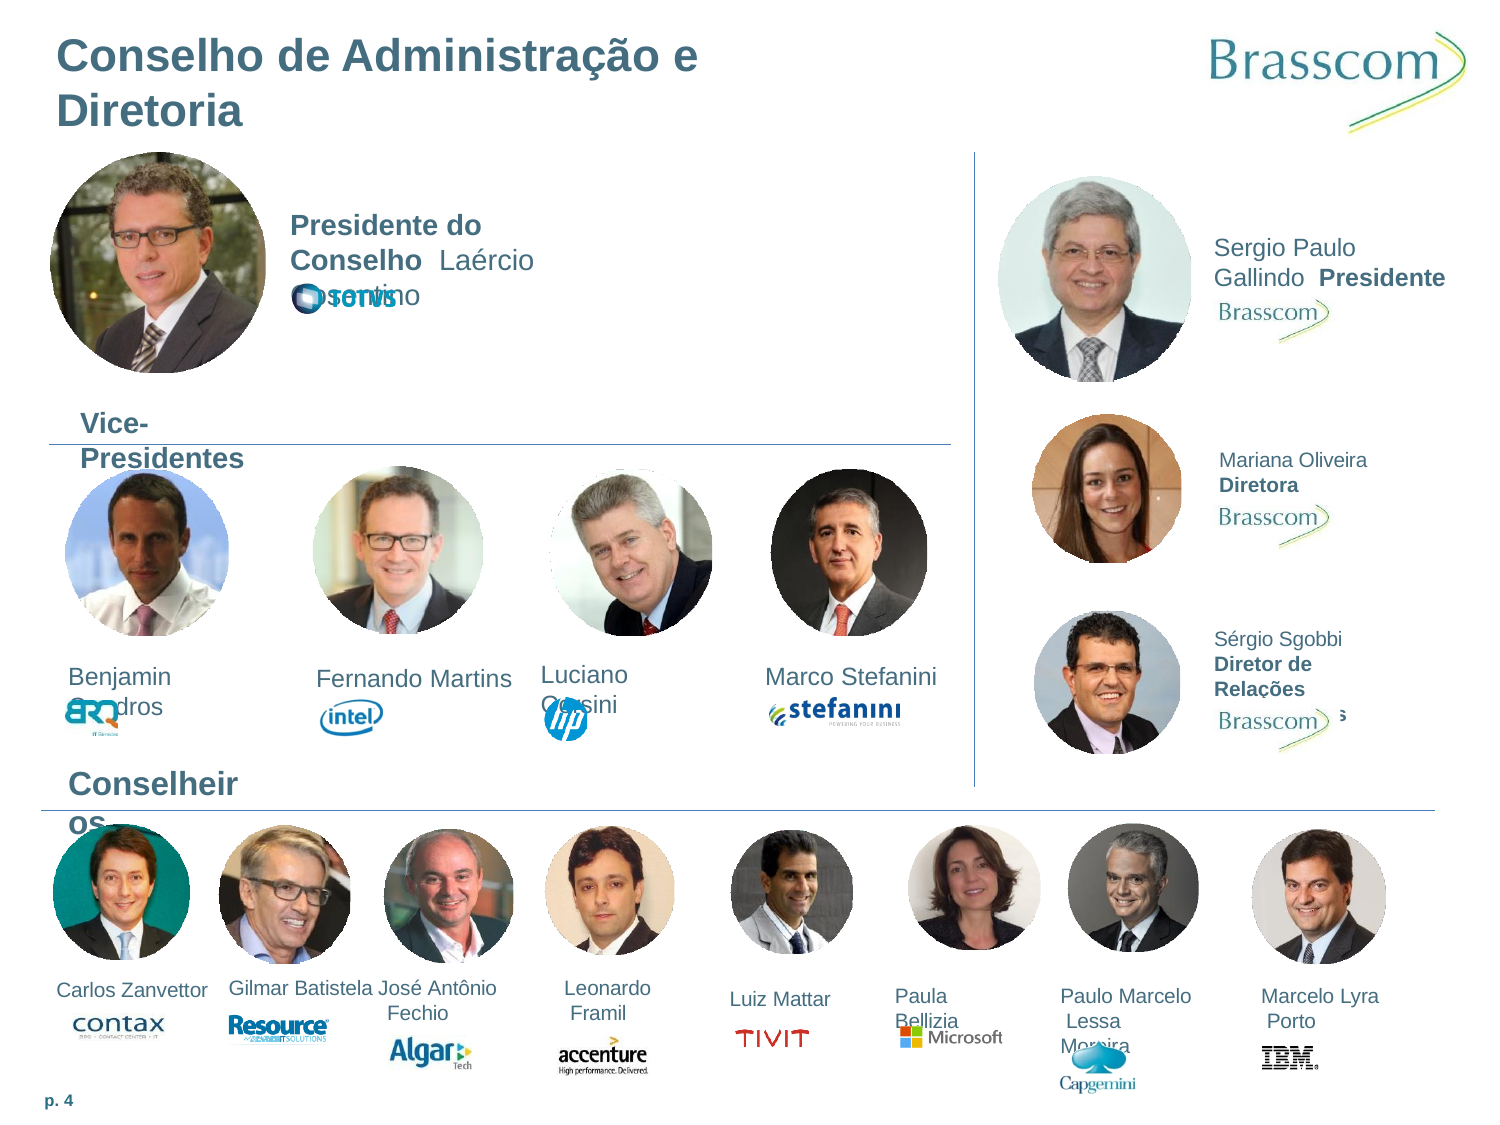

# Conselho de Administração e Diretoria

Presidente do Conselho  Laércio Cosentino
Sergio Paulo Gallindo  Presidente Executivo

Vice-Presidentes

Mariana Oliveira  Diretora Executiva

Sérgio Sgobbi  Diretor de Relações  Institucionais
Luciano Corsini
Benjamin Quadros
Marco Stefanini
Fernando Martins

Conselheiros

Leonardo  Framil
Gilmar Batistela José Antônio
Fechio
Carlos Zanvettor
Paula Bellizia
Marcelo Lyra  Porto
Paulo Marcelo  Lessa Moreira
Luiz Mattar

p. 4